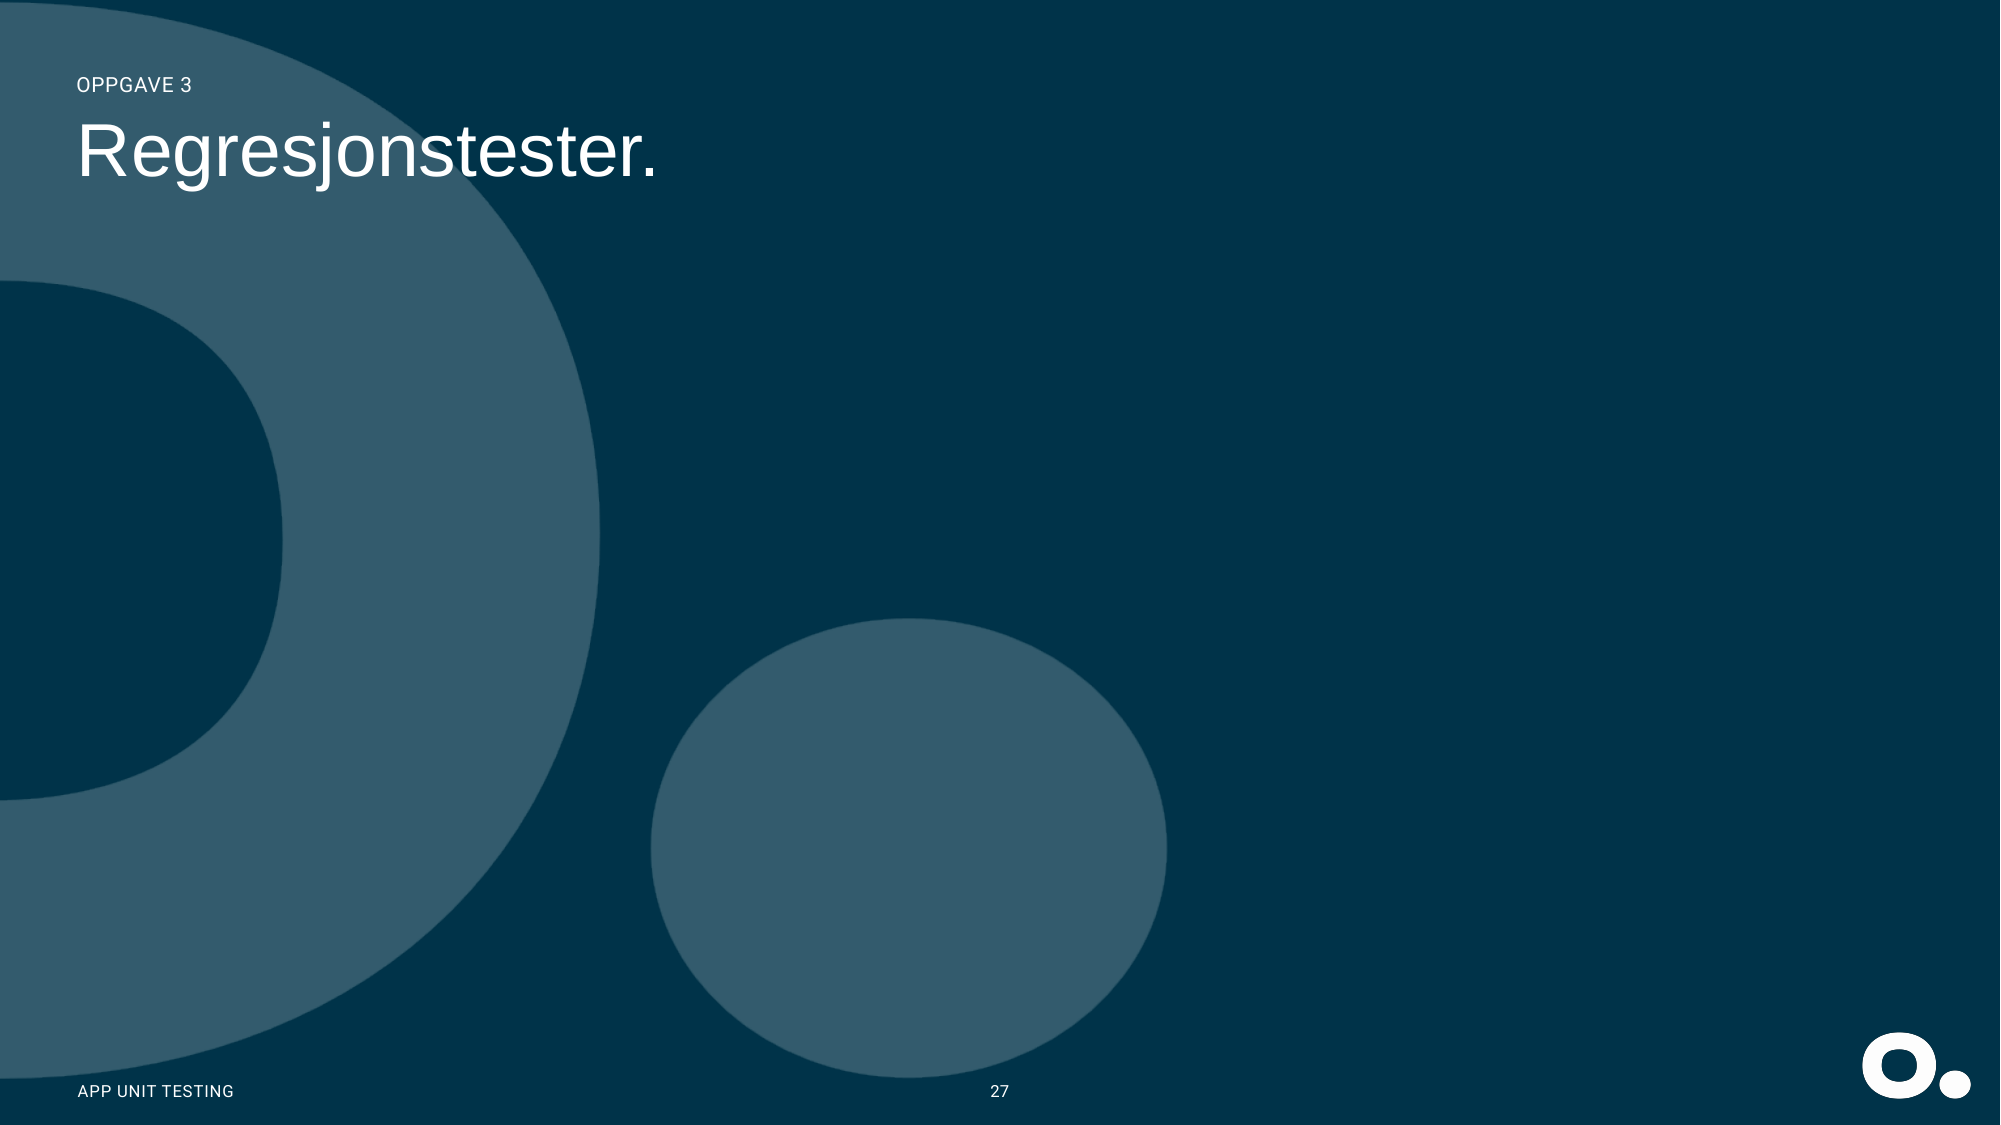

Oppgave 3
# Regresjonstester.
APP Unit testing
27